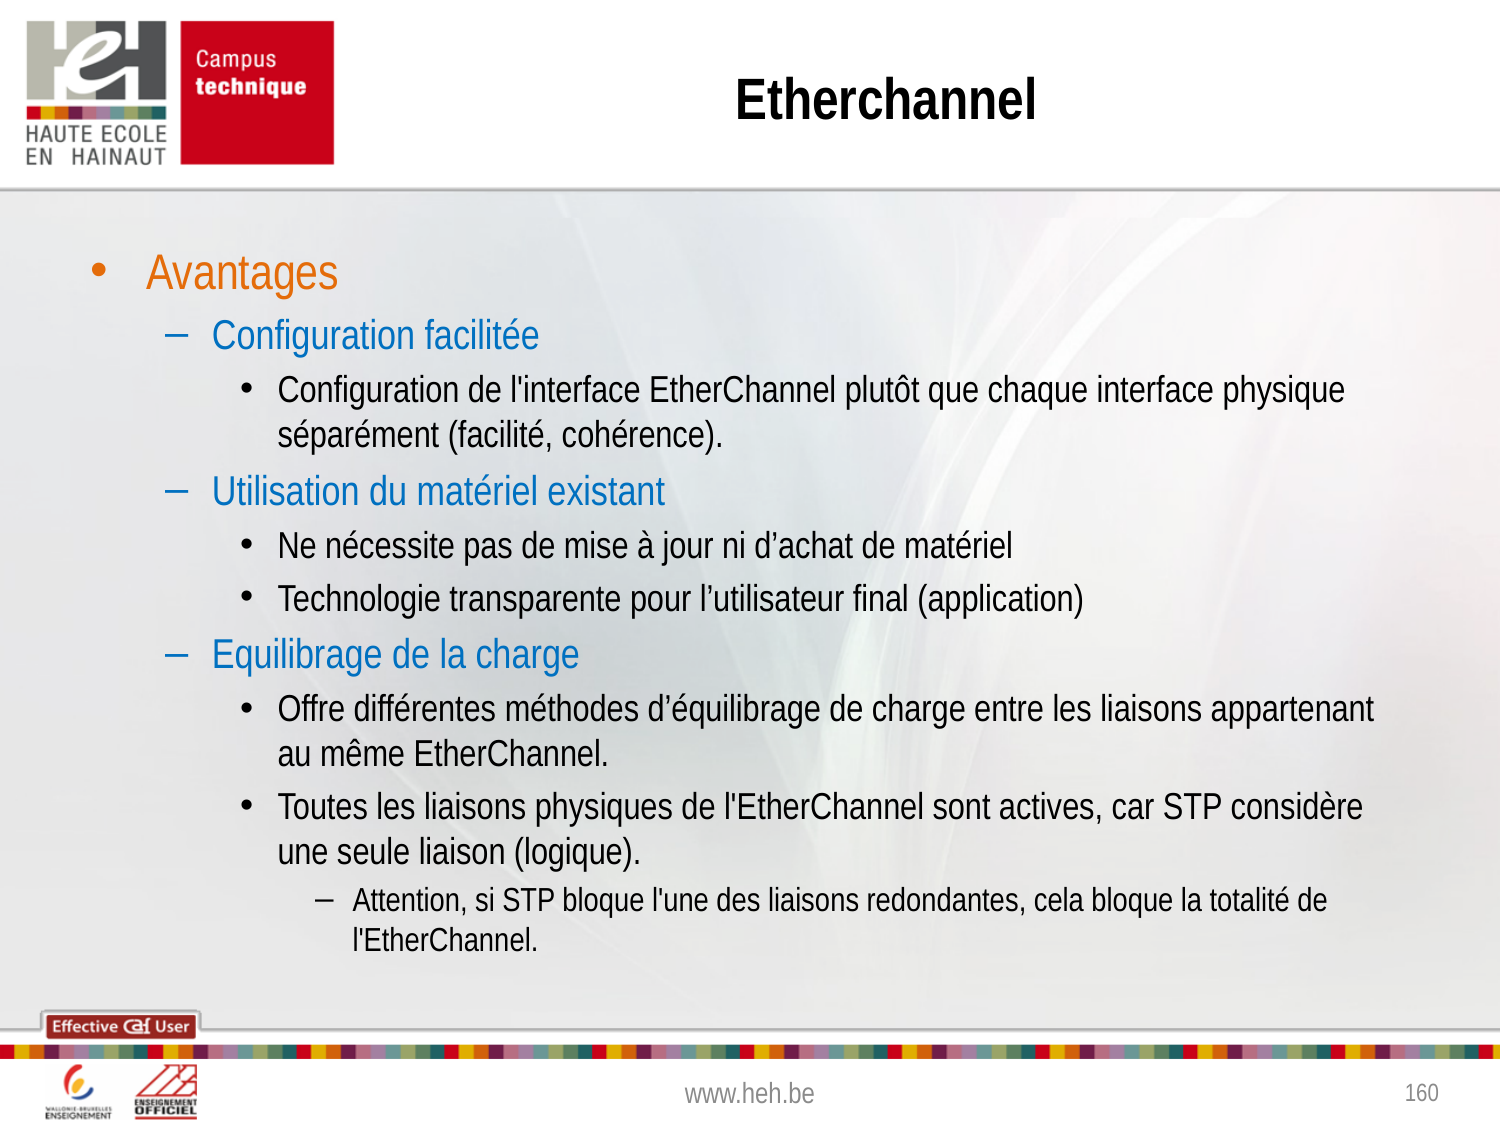

# Etherchannel
Avantages
Configuration facilitée
Configuration de l'interface EtherChannel plutôt que chaque interface physique séparément (facilité, cohérence).
Utilisation du matériel existant
Ne nécessite pas de mise à jour ni d’achat de matériel
Technologie transparente pour l’utilisateur final (application)
Equilibrage de la charge
Offre différentes méthodes d’équilibrage de charge entre les liaisons appartenant au même EtherChannel.
Toutes les liaisons physiques de l'EtherChannel sont actives, car STP considère une seule liaison (logique).
Attention, si STP bloque l'une des liaisons redondantes, cela bloque la totalité de l'EtherChannel.
www.heh.be
160